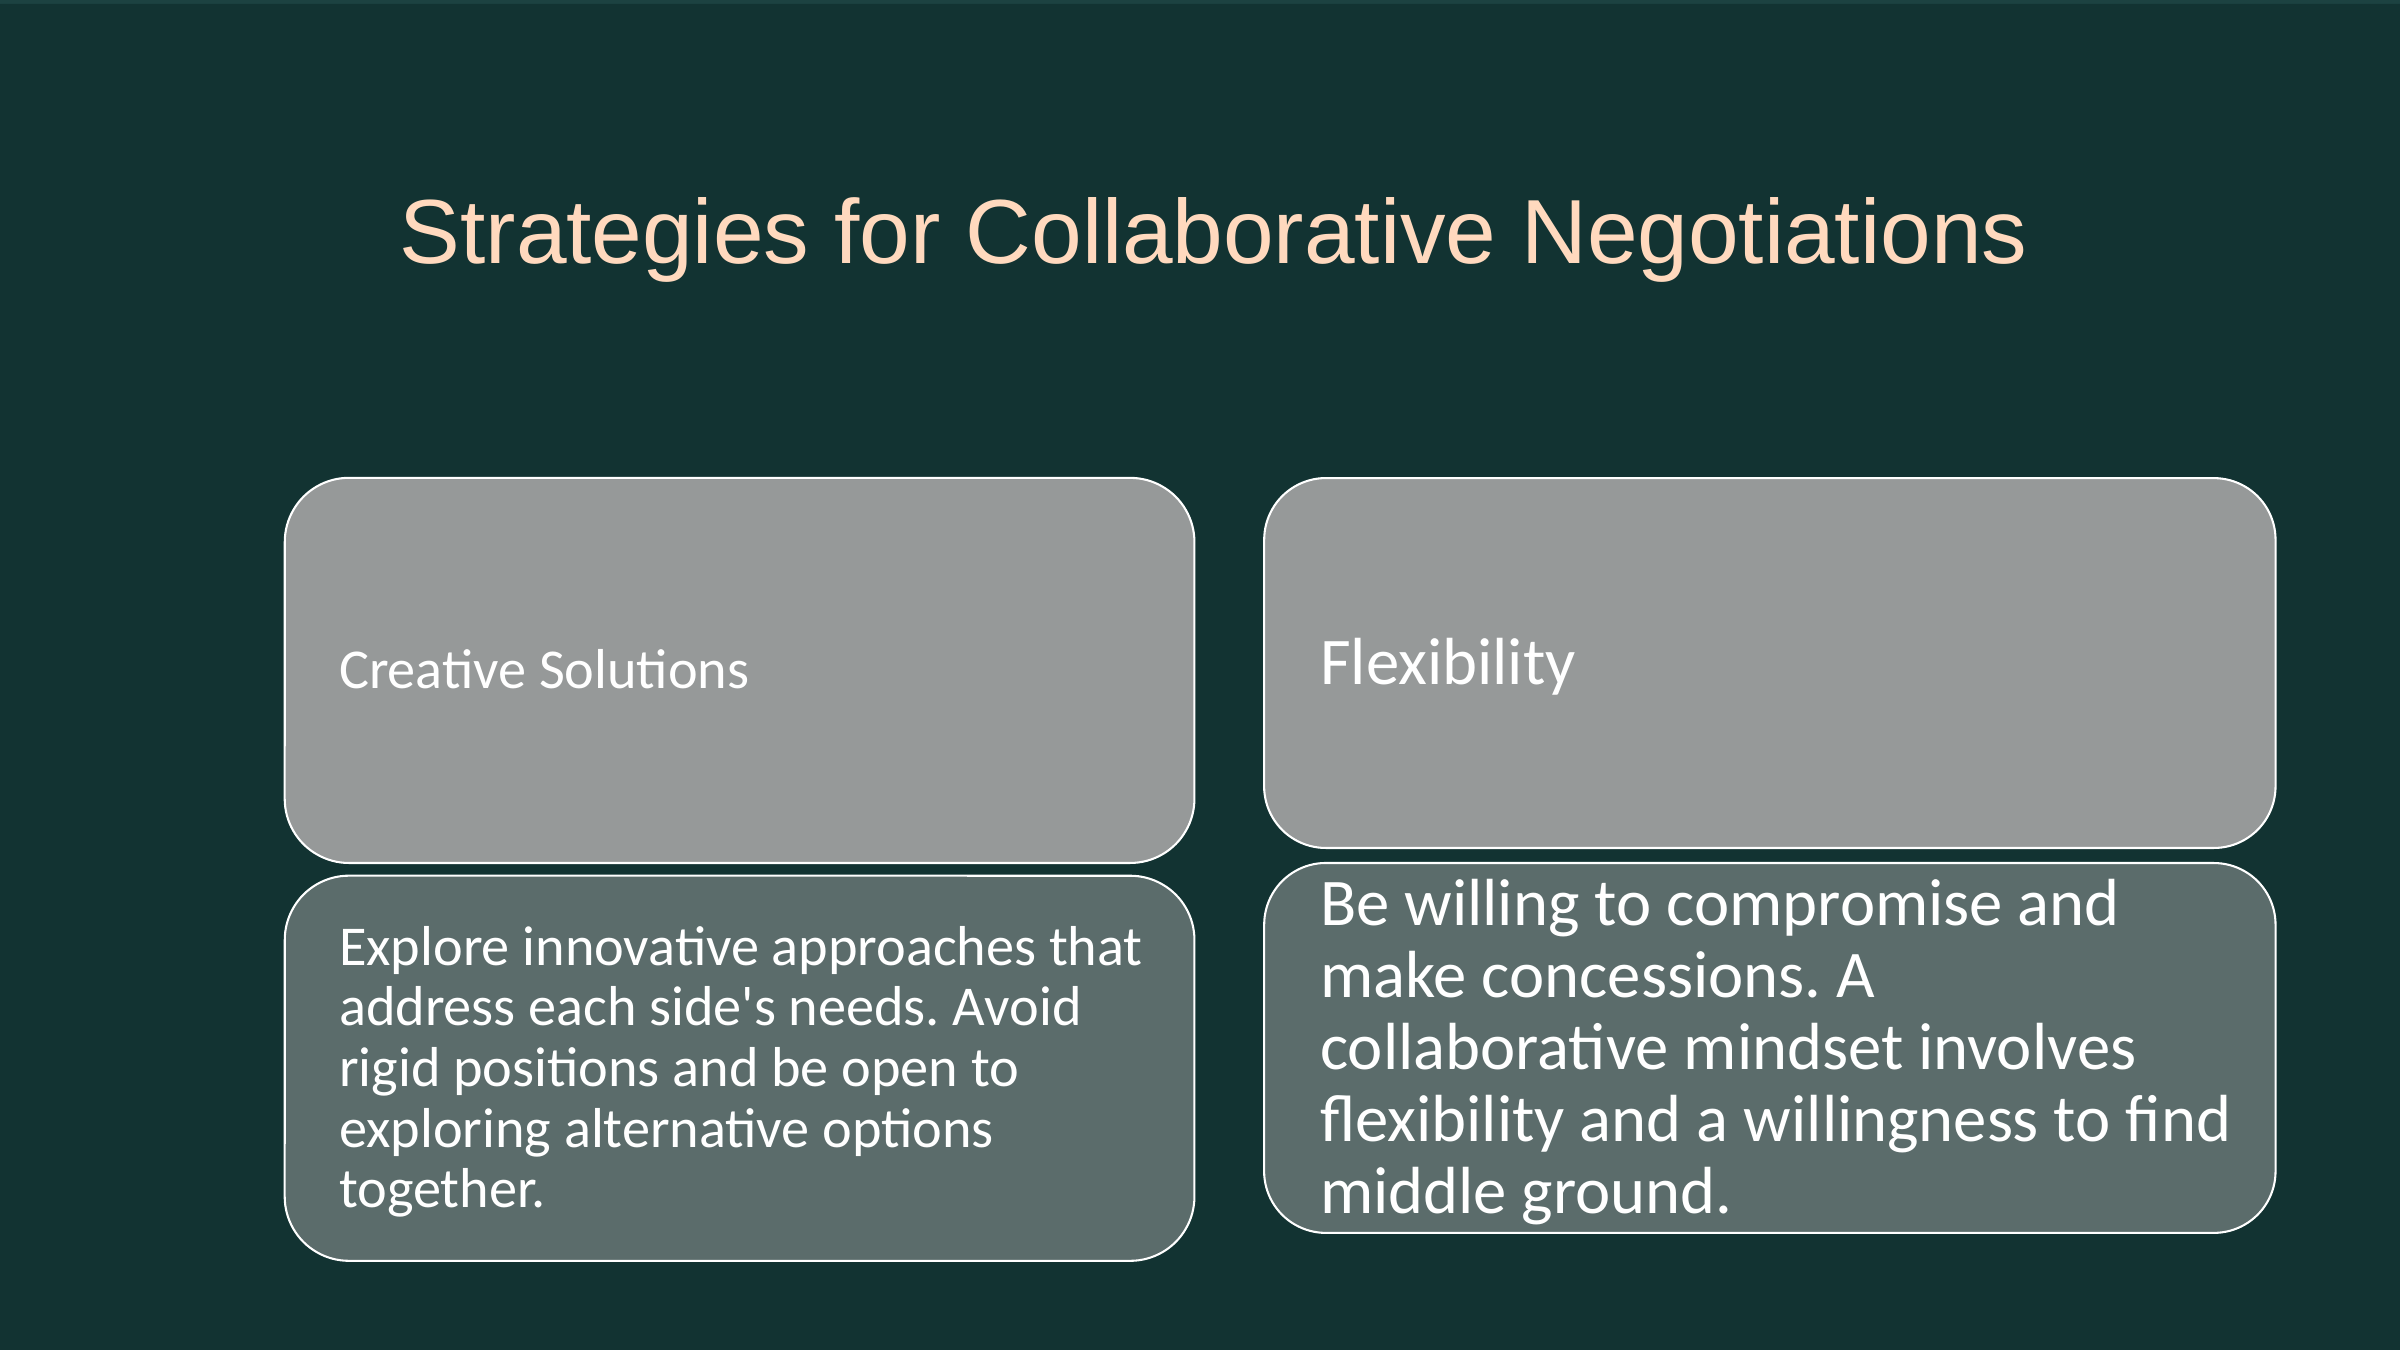

Strategies for Collaborative Negotiations
Flexibility
Be willing to compromise and make concessions. A collaborative mindset involves flexibility and a willingness to find middle ground.
Creative Solutions
Explore innovative approaches that address each side's needs. Avoid rigid positions and be open to exploring alternative options together.